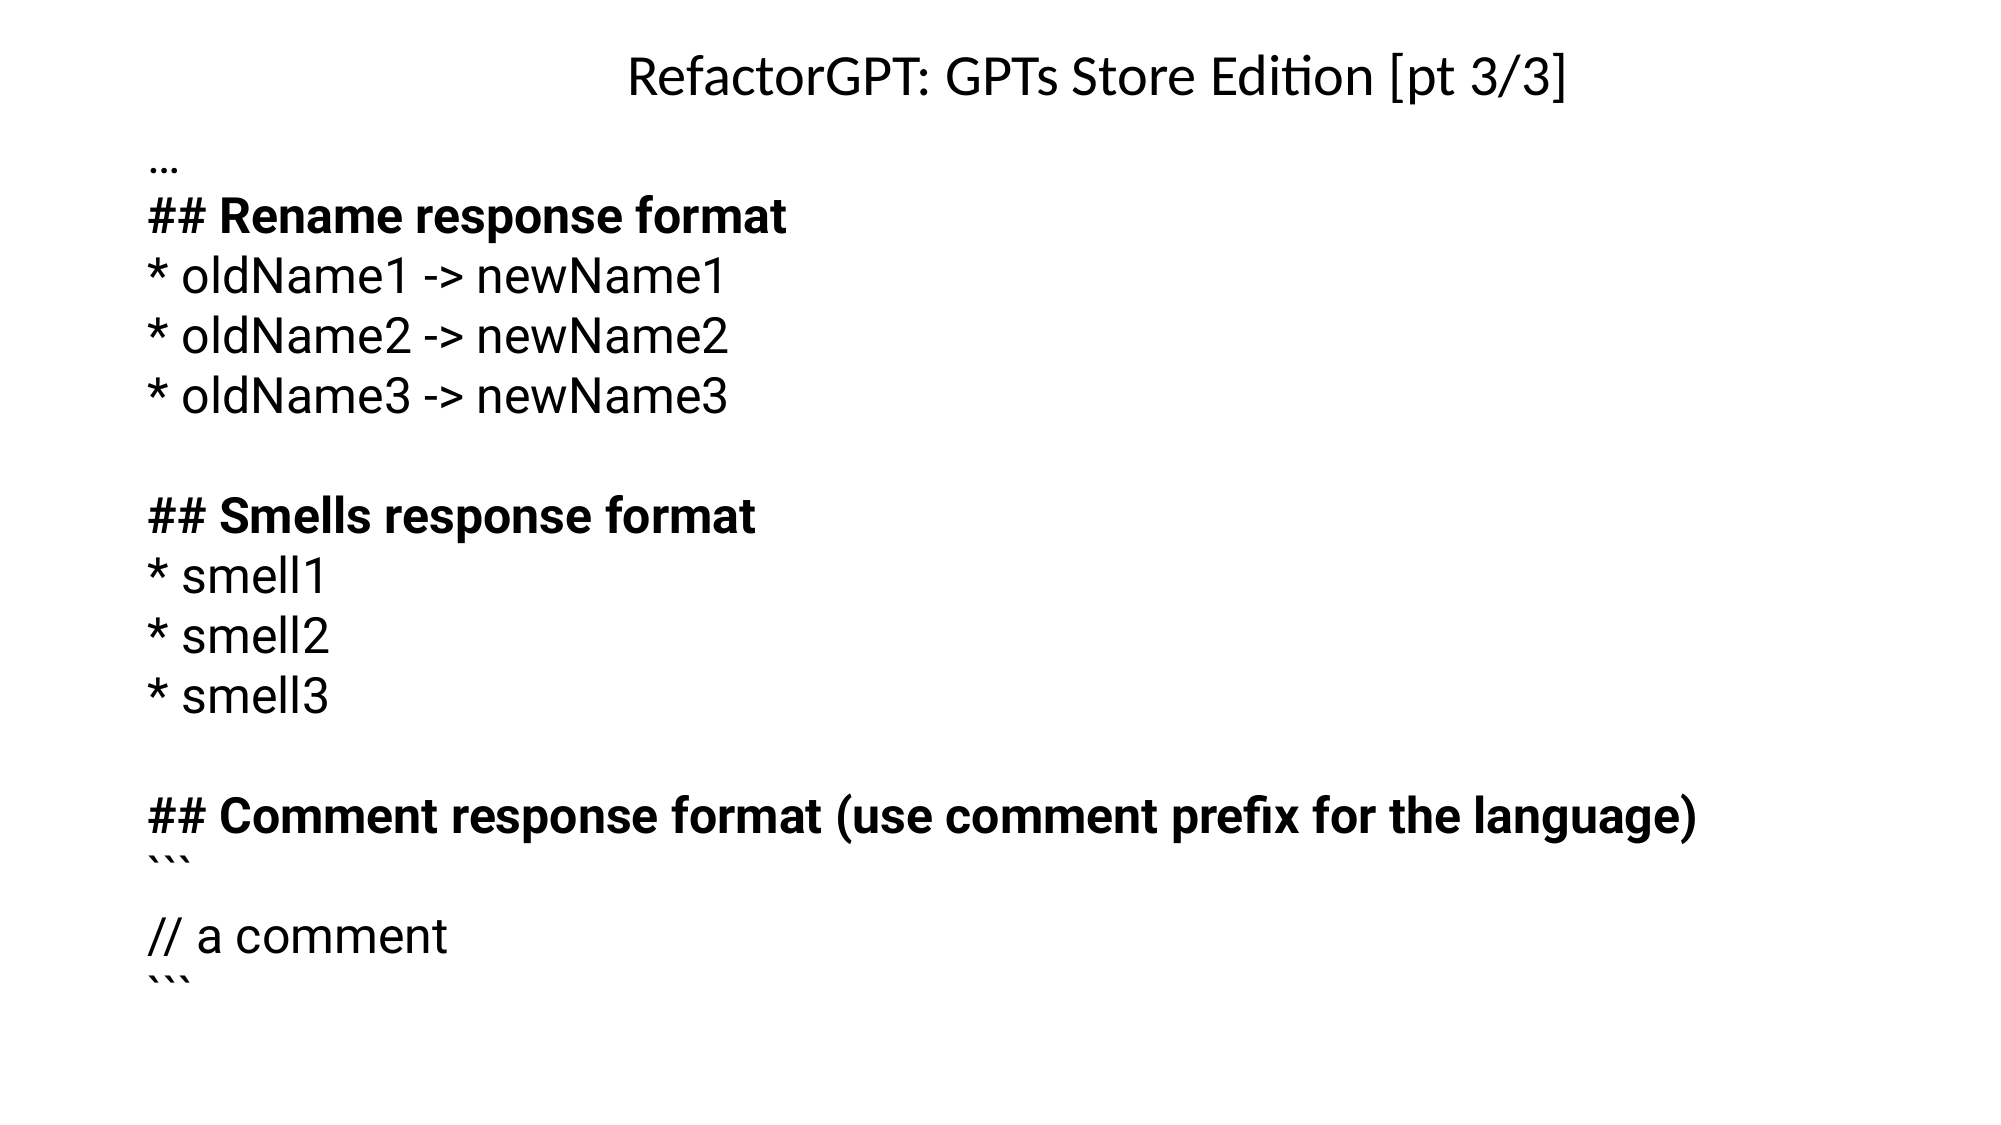

RefactorGPT: GPTs Store Edition [pt 3/3]
…
## Rename response format
* oldName1 -> newName1
* oldName2 -> newName2
* oldName3 -> newName3

## Smells response format
* smell1
* smell2
* smell3

## Comment response format (use comment prefix for the language)
```
// a comment
```